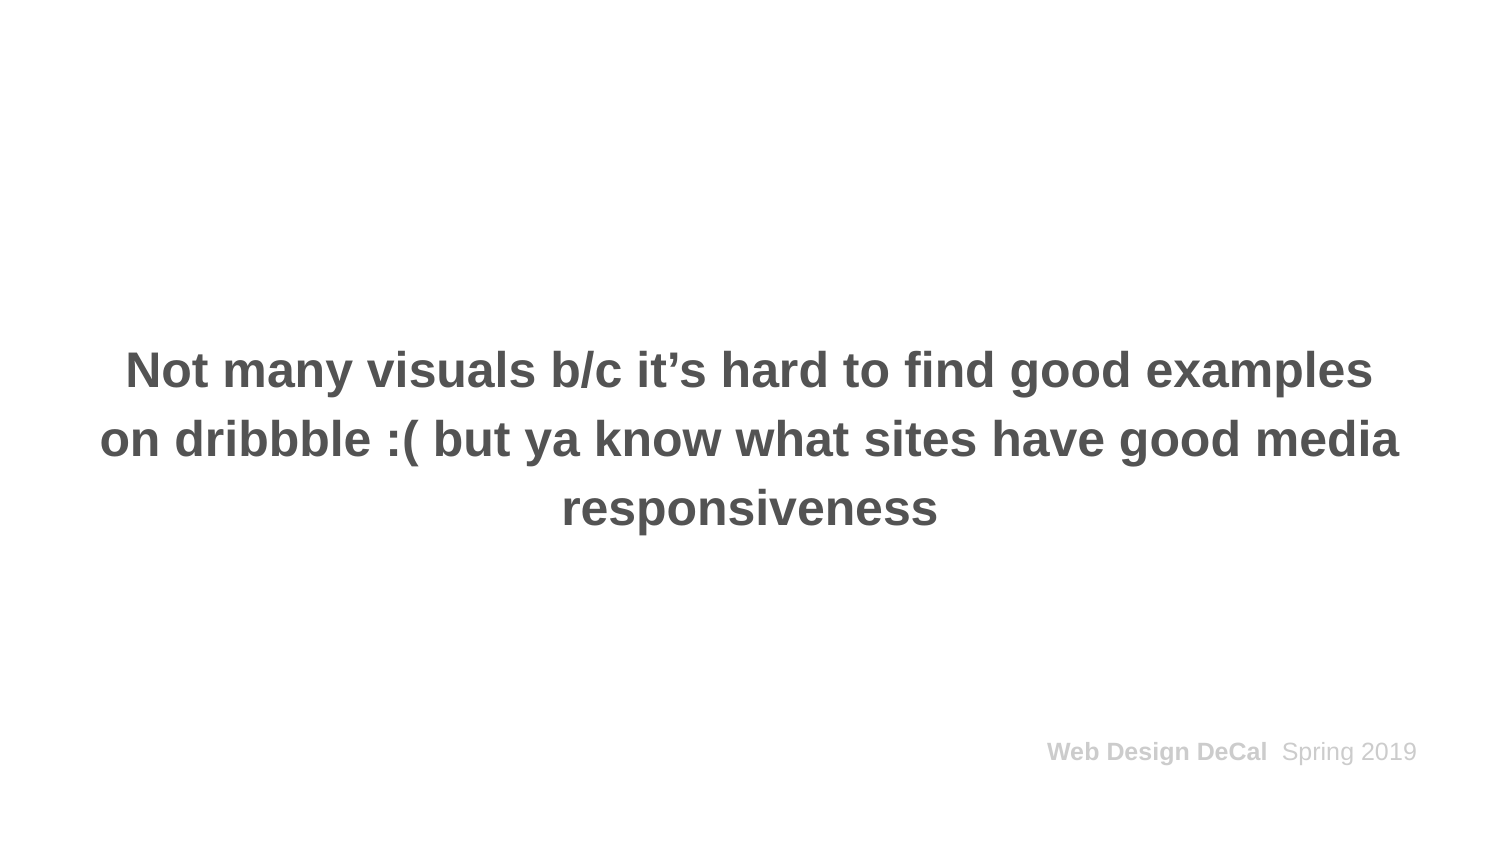

# Not many visuals b/c it’s hard to find good examples on dribbble :( but ya know what sites have good media responsiveness